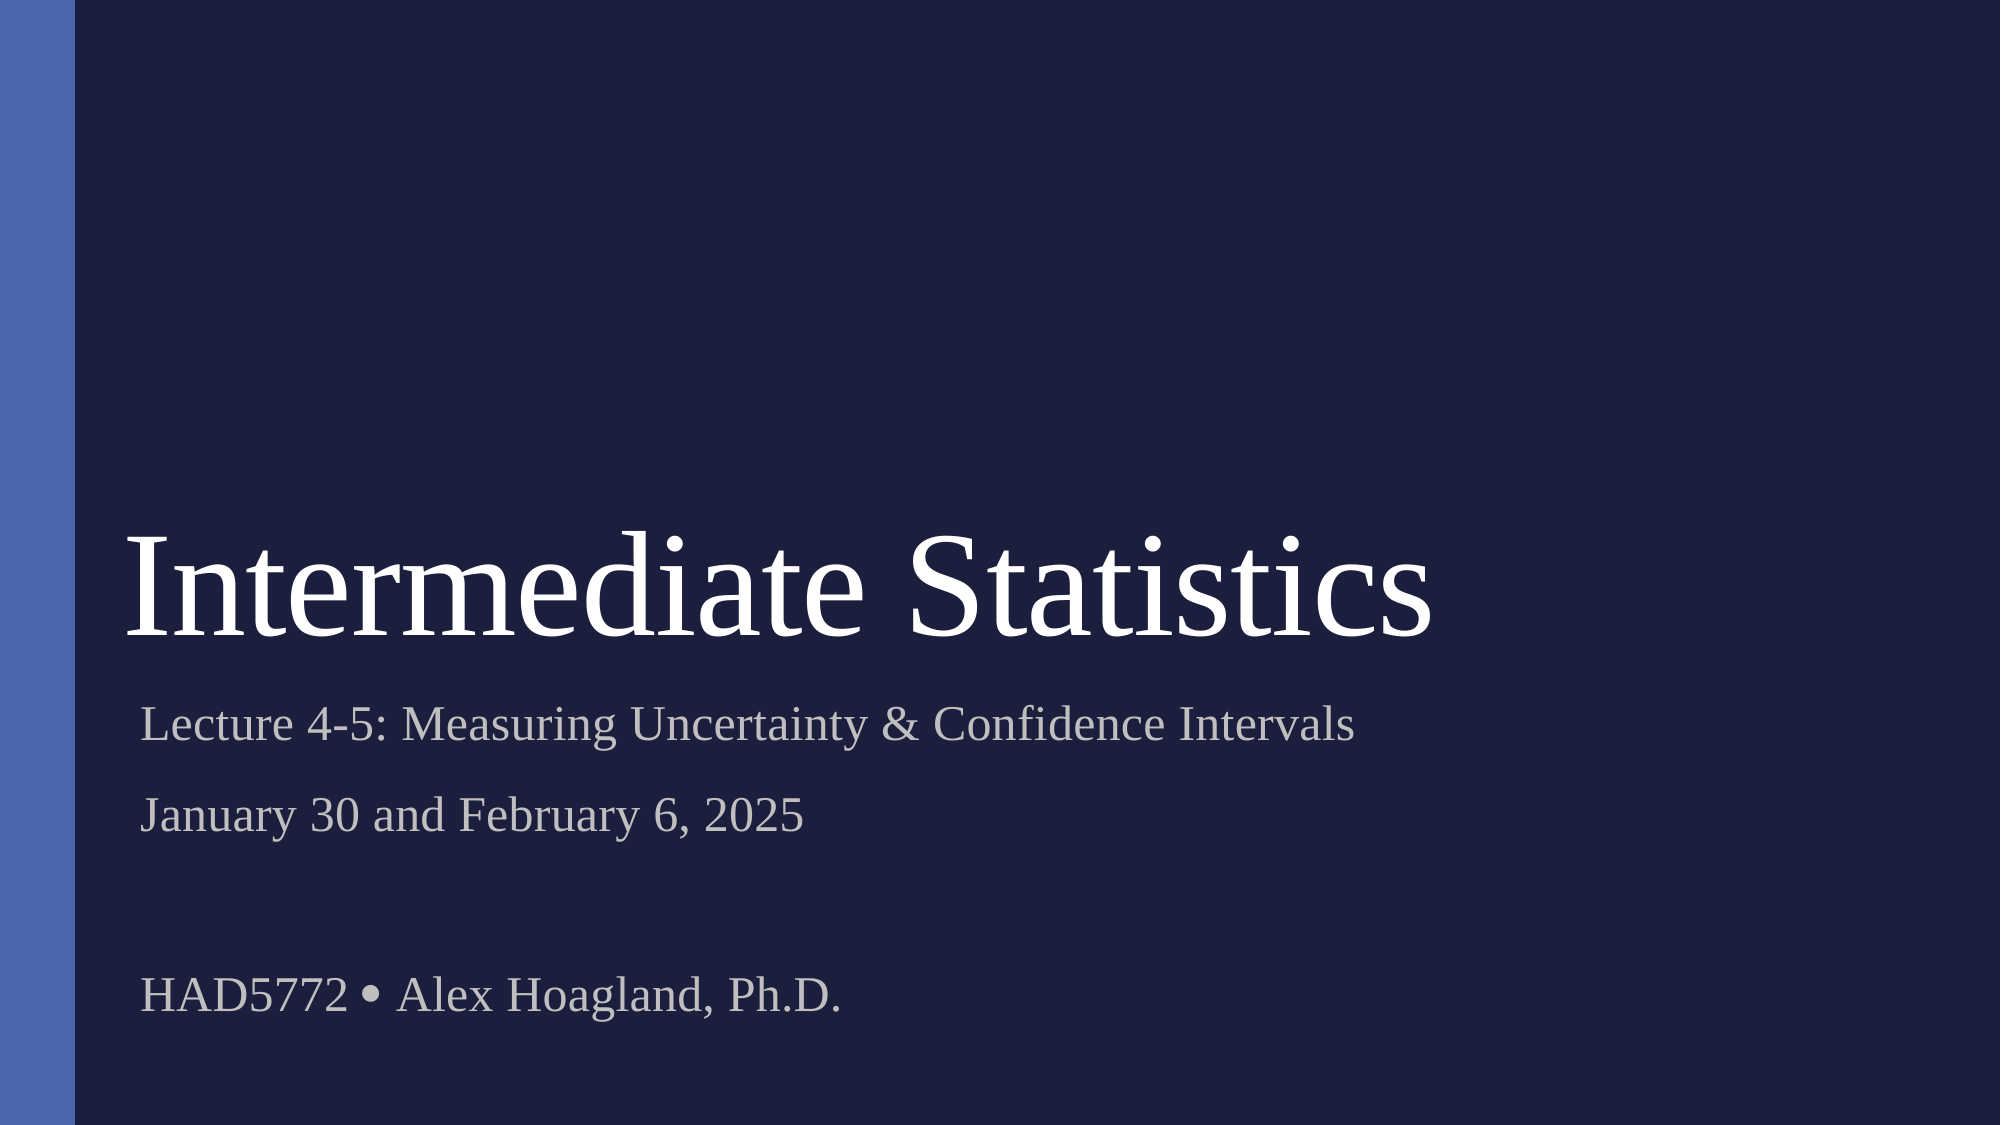

# Intermediate Statistics
Lecture 4-5: Measuring Uncertainty & Confidence Intervals
January 30 and February 6, 2025

HAD5772 • Alex Hoagland, Ph.D.